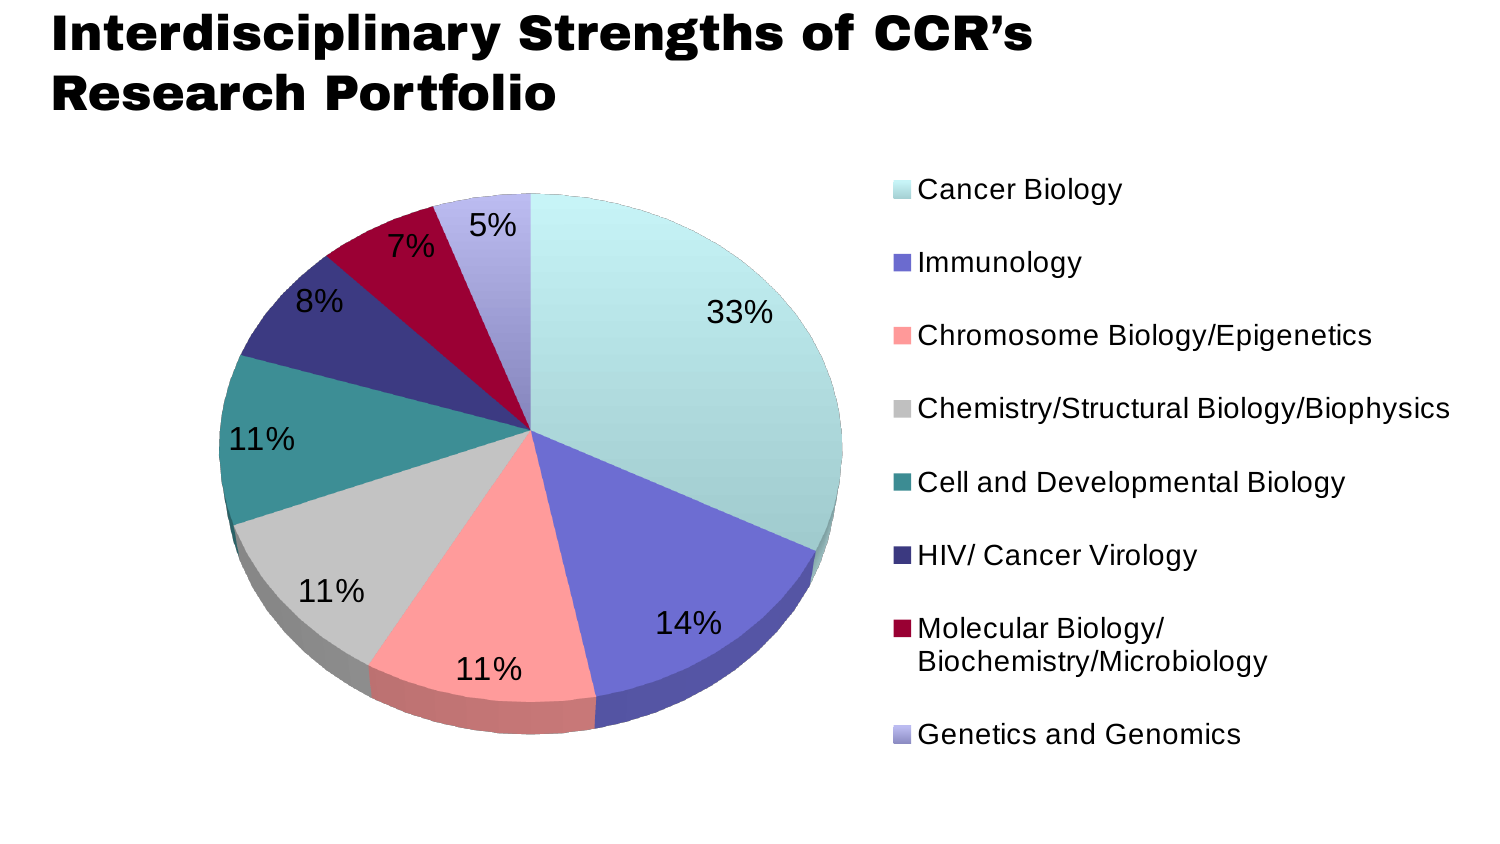

# Interdisciplinary Strengths of CCR’s Research Portfolio

[unsupported chart]